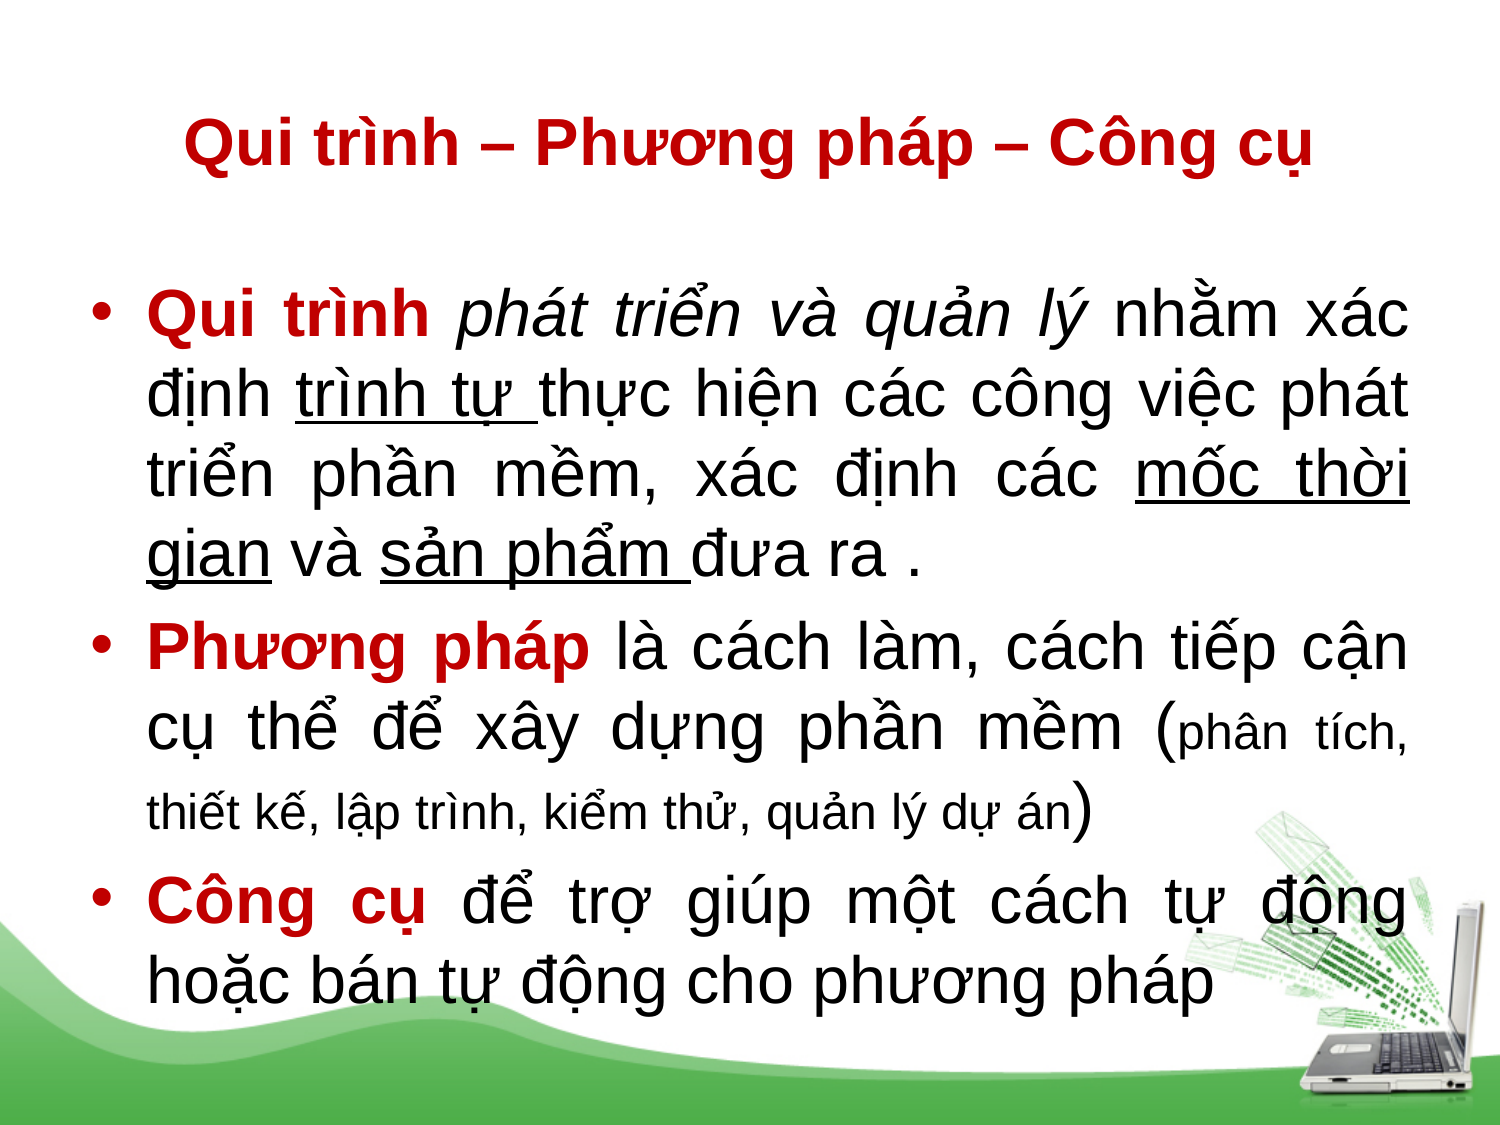

# Qui trình – Phương pháp – Công cụ
Qui trình phát triển và quản lý nhằm xác định trình tự thực hiện các công việc phát triển phần mềm, xác định các mốc thời gian và sản phẩm đưa ra .
Phương pháp là cách làm, cách tiếp cận cụ thể để xây dựng phần mềm (phân tích, thiết kế, lập trình, kiểm thử, quản lý dự án)
Công cụ để trợ giúp một cách tự động hoặc bán tự động cho phương pháp